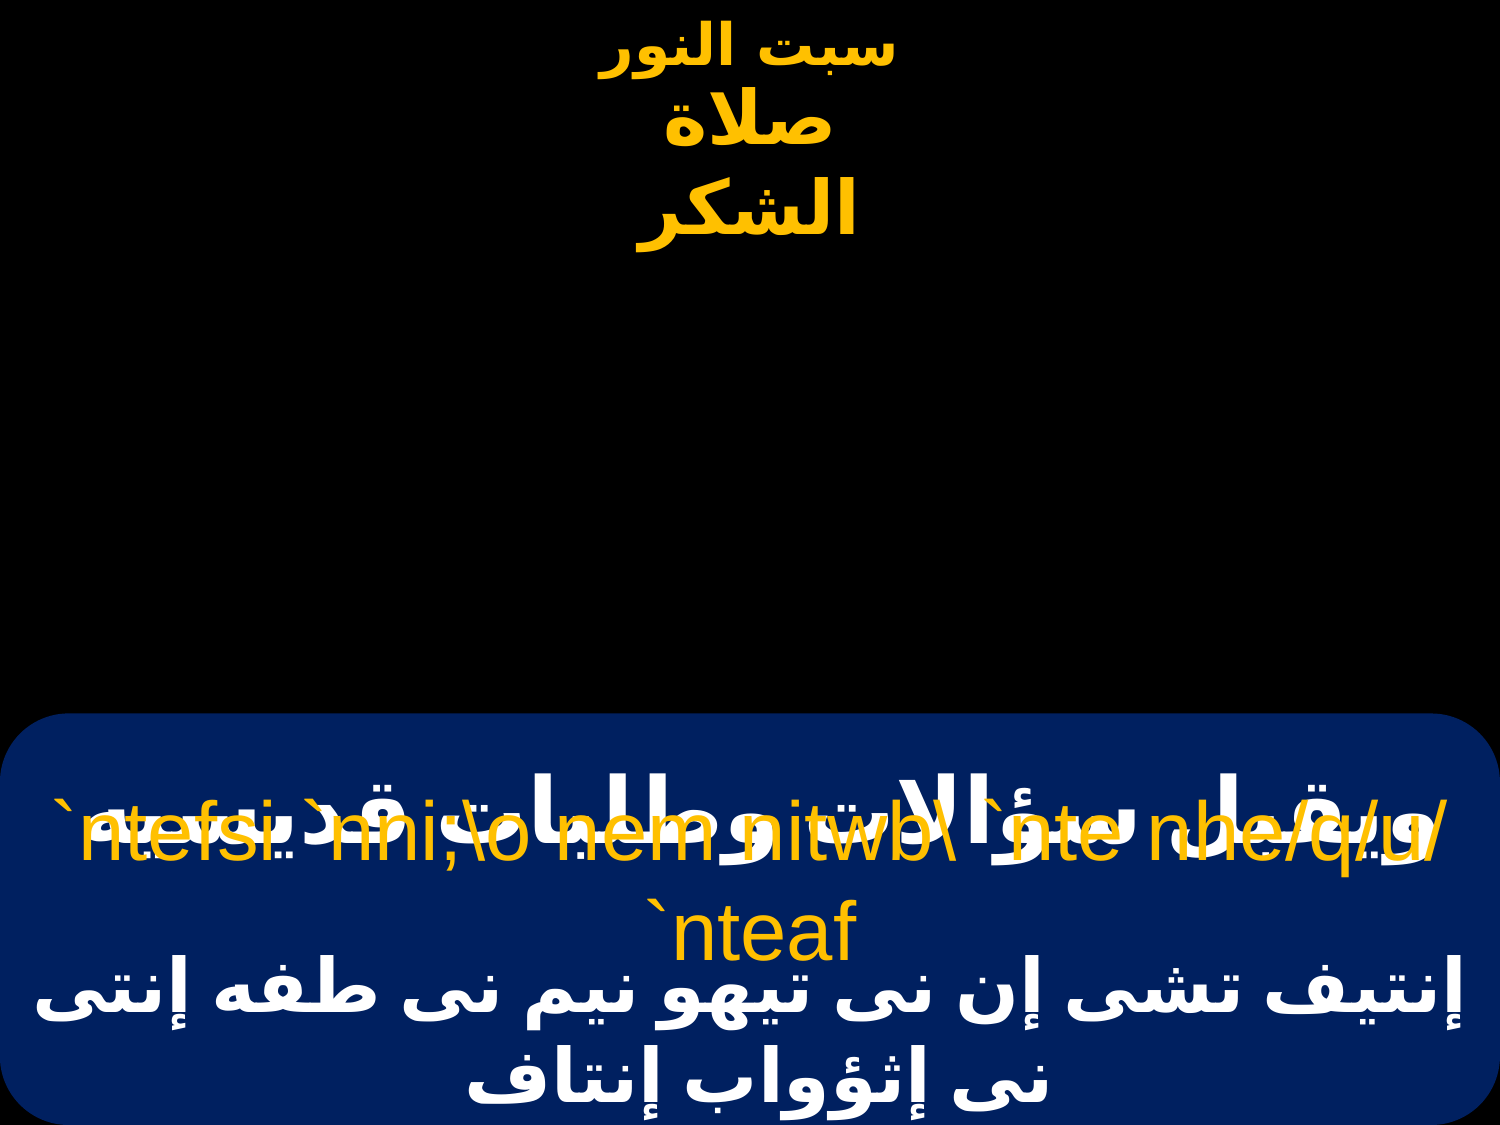

# ويقبل سؤالات وطلبات قديسيه
`ntefsi `nni;\o nem nitwb\ `nte nhe/q/u/ `nteaf
إنتيف تشى إن نى تيهو نيم نى طفه إنتى نى إثؤواب إنتاف